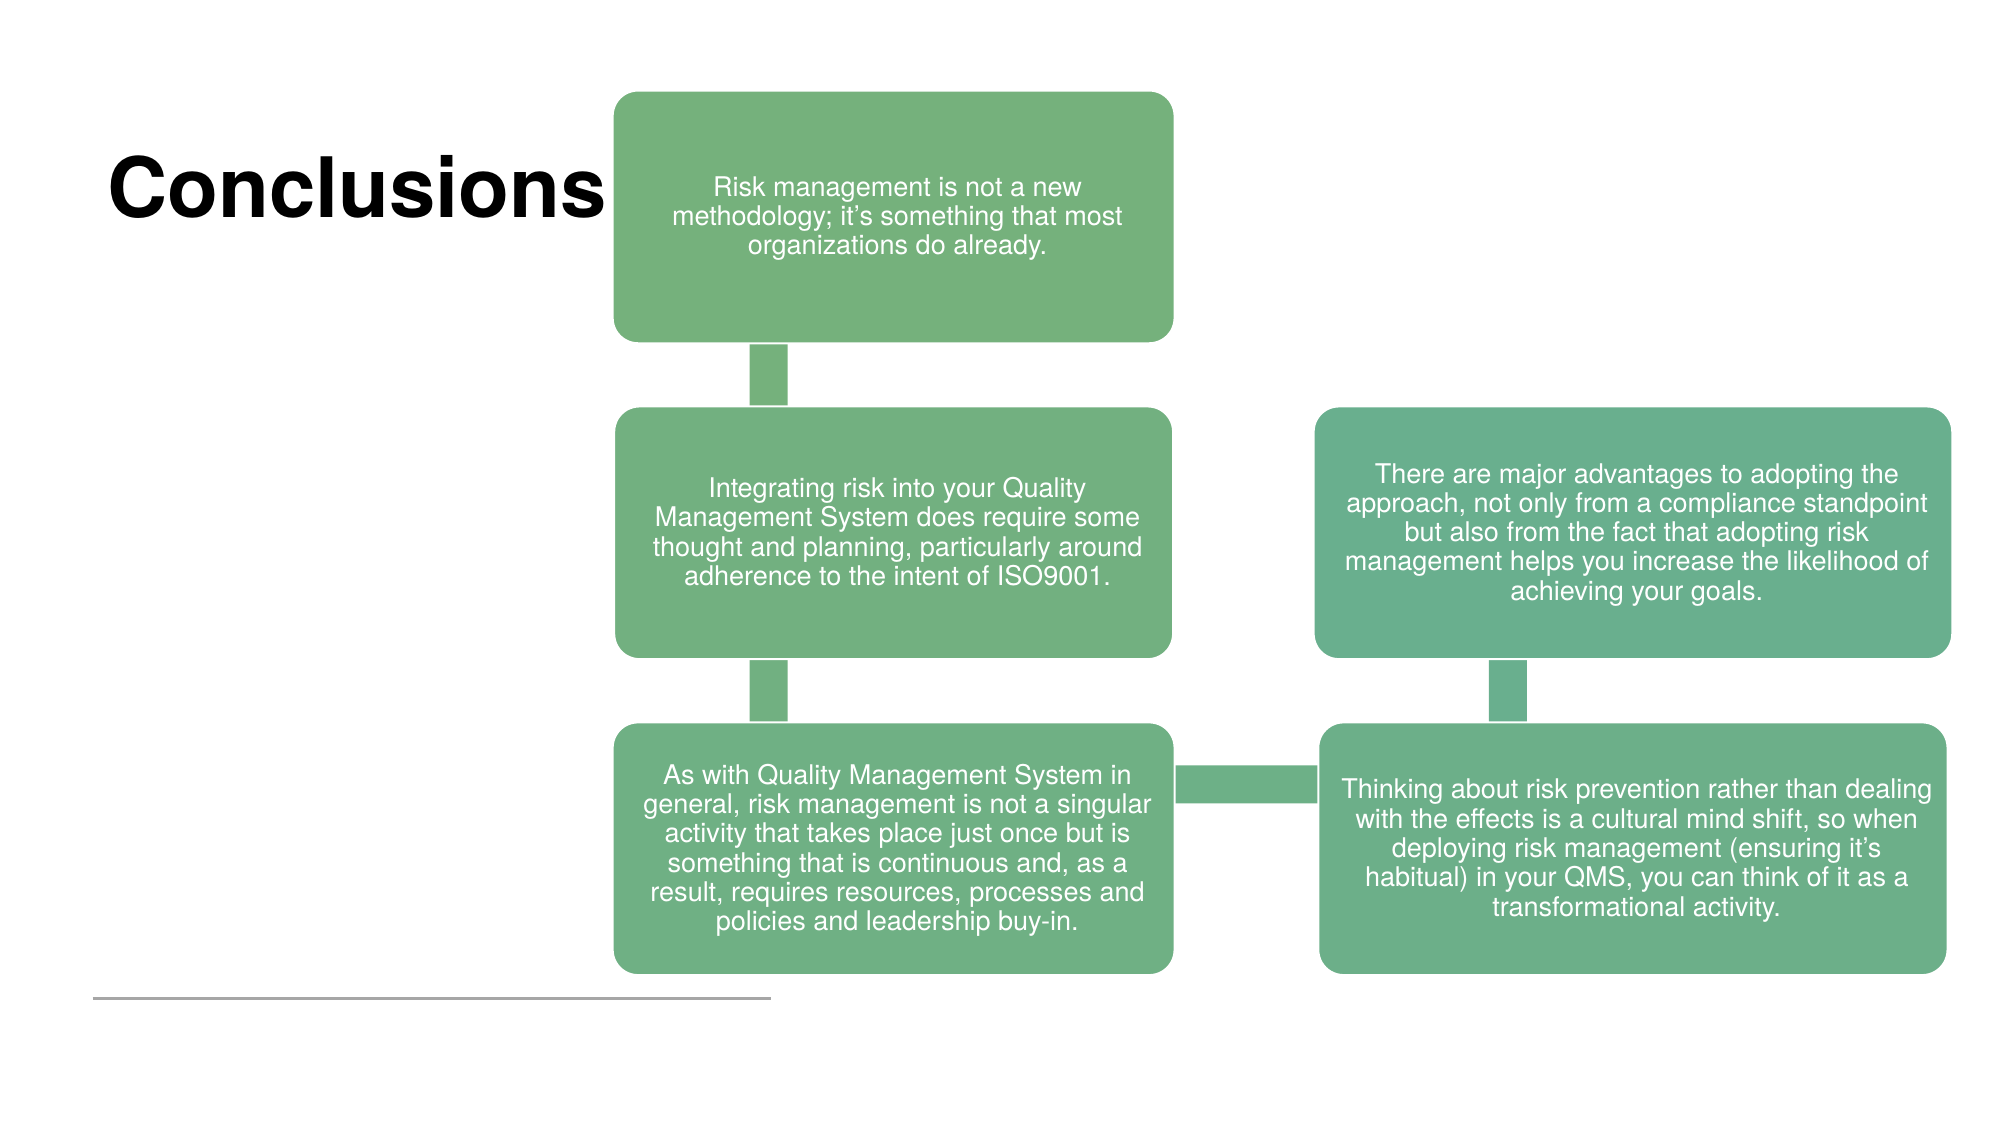

Risk management is not a new methodology; it’s something that most organizations do already.
Integrating risk into your Quality Management System does require some thought and planning, particularly around adherence to the intent of ISO9001.
As with Quality Management System in general, risk management is not a singular activity that takes place just once but is something that is continuous and, as a result, requires resources, processes and policies and leadership buy-in.
Thinking about risk prevention rather than dealing with the effects is a cultural mind shift, so when deploying risk management (ensuring it’s habitual) in your QMS, you can think of it as a transformational activity.
There are major advantages to adopting the approach, not only from a compliance standpoint but also from the fact that adopting risk management helps you increase the likelihood of achieving your goals.
# Conclusions